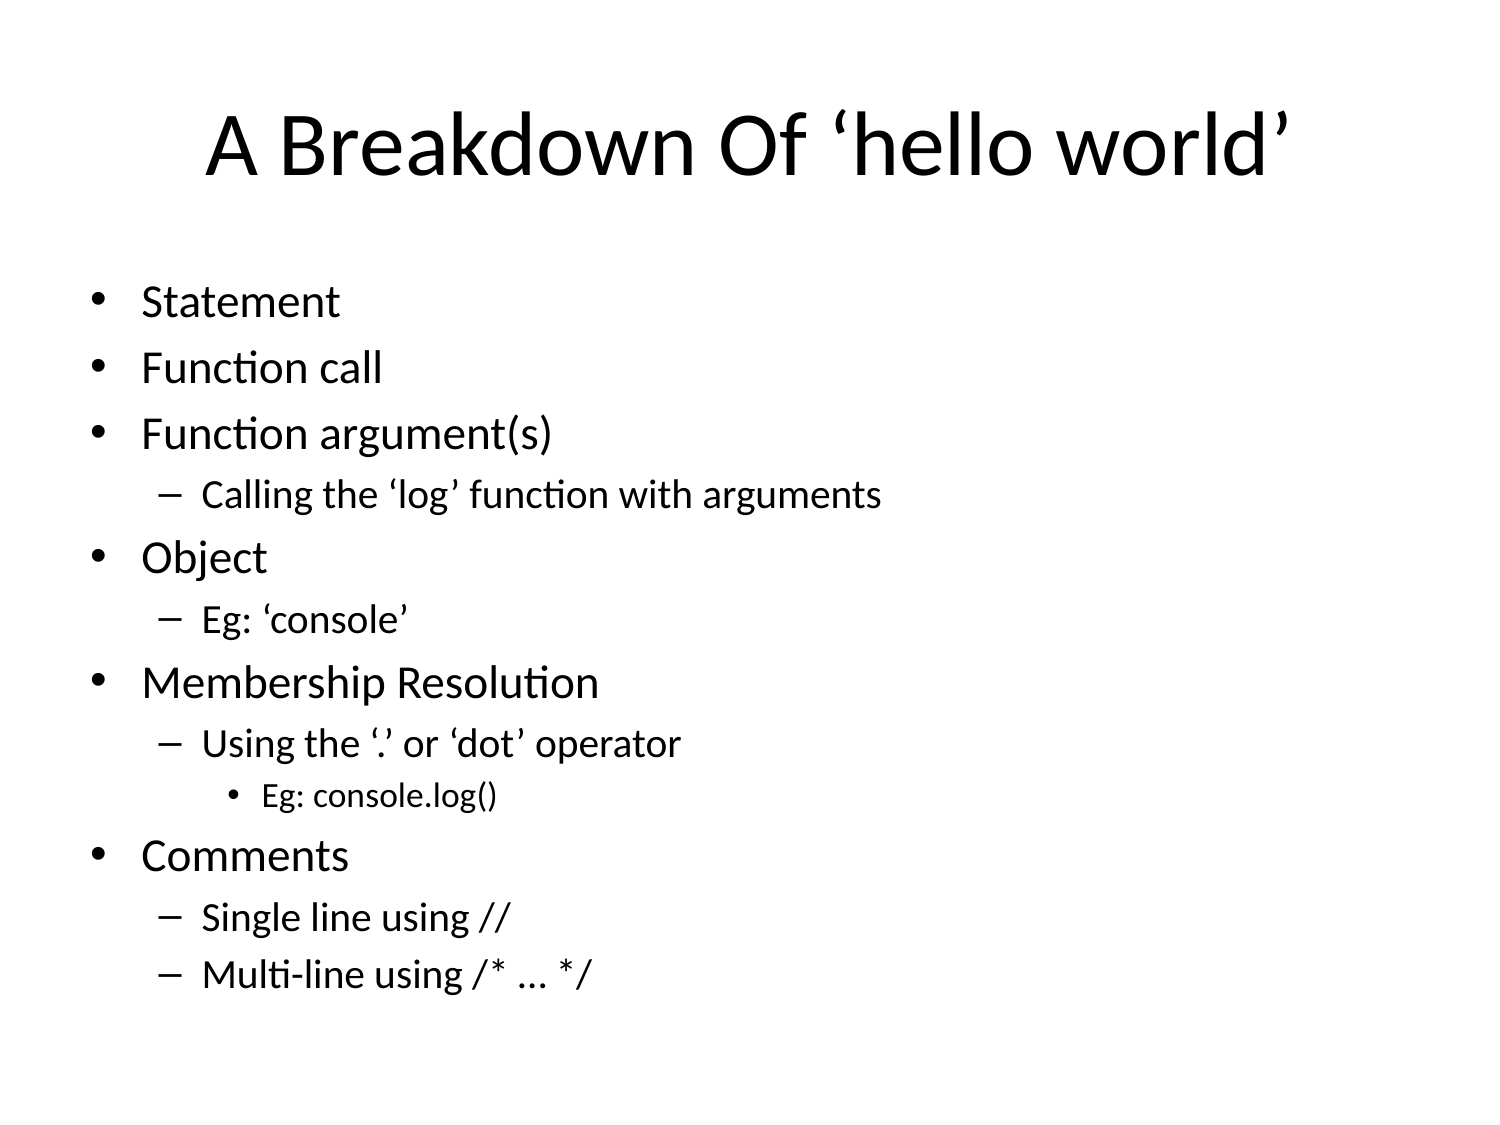

# A Breakdown Of ‘hello world’
Statement
Function call
Function argument(s)
Calling the ‘log’ function with arguments
Object
Eg: ‘console’
Membership Resolution
Using the ‘.’ or ‘dot’ operator
Eg: console.log()
Comments
Single line using //
Multi-line using /* … */